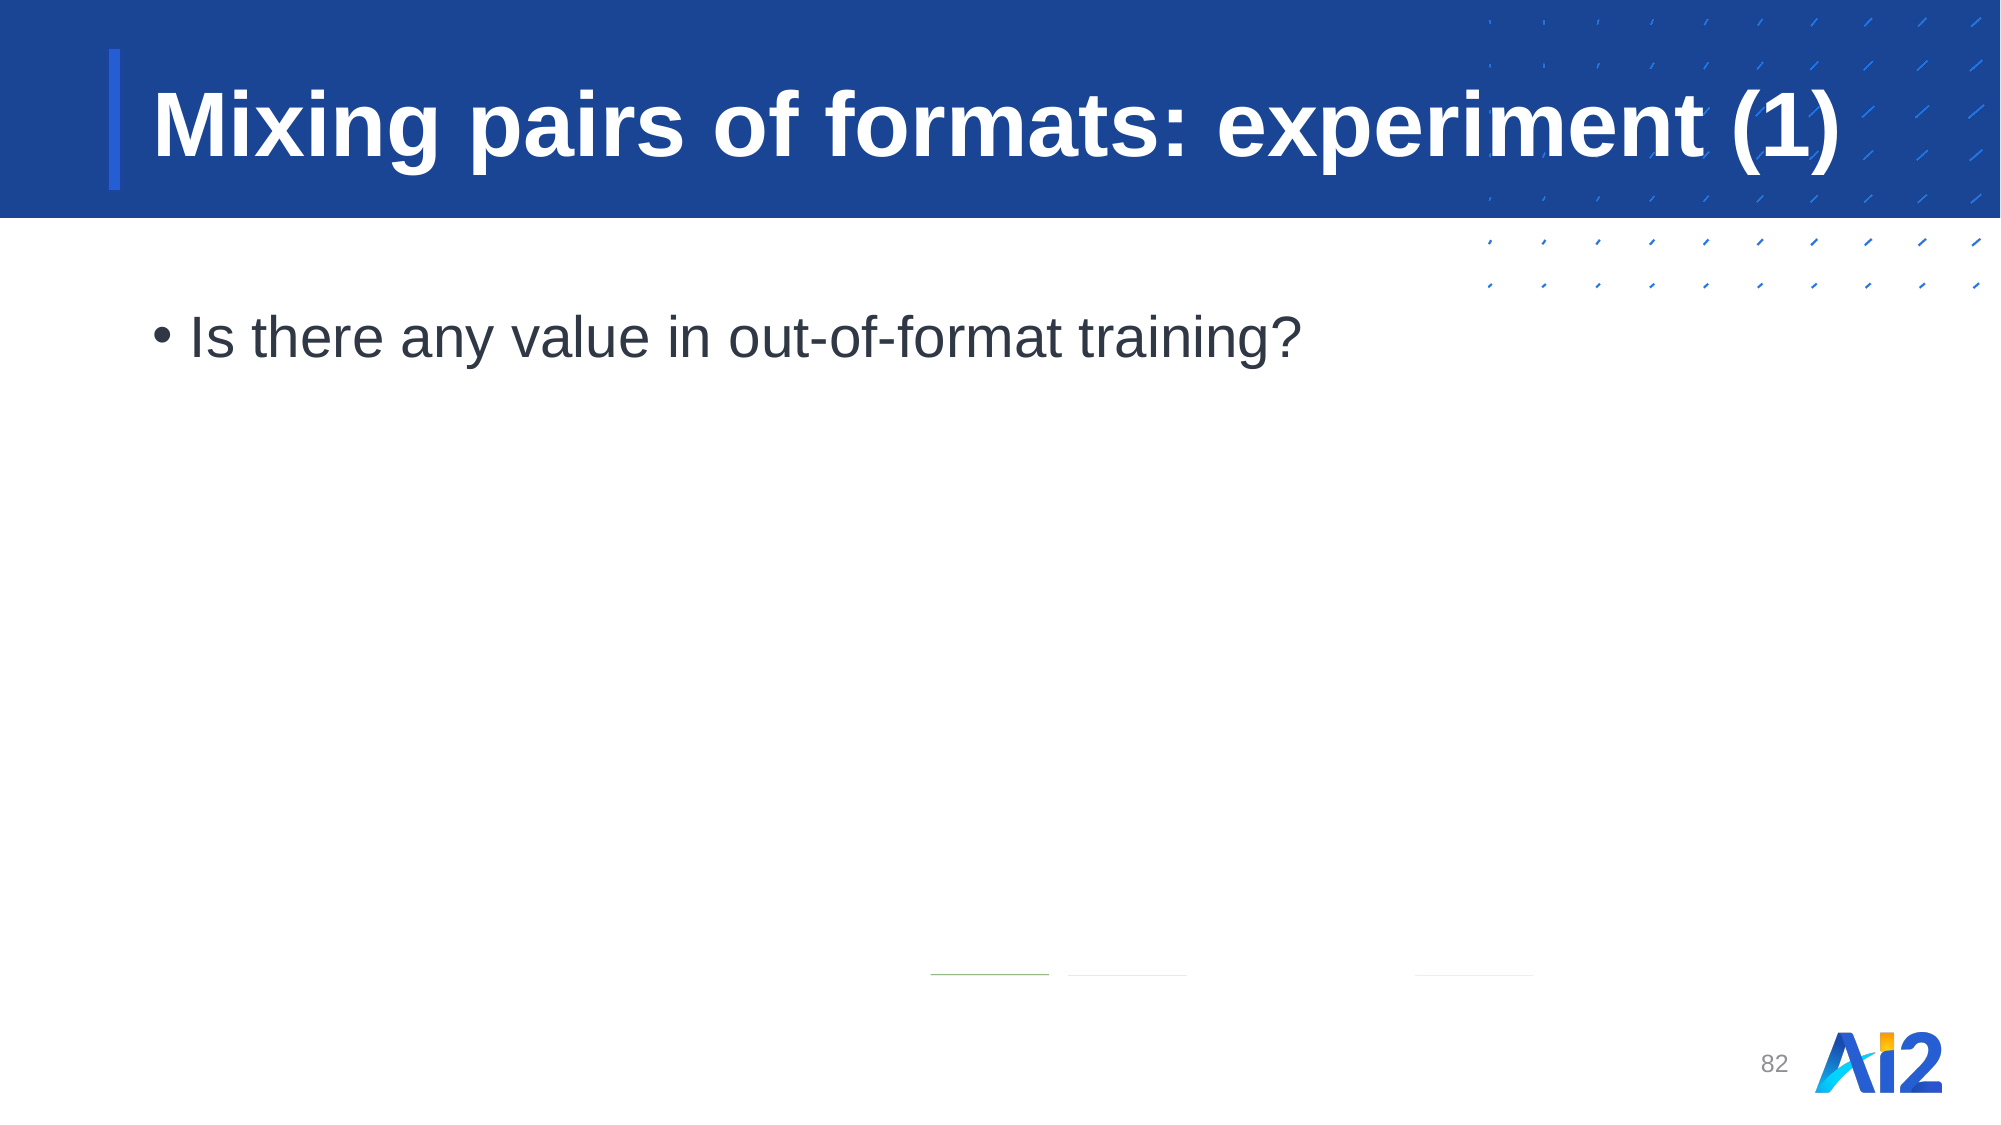

# Mixing pairs of formats: experiment (1)
Is there any value in out-of-format training?

69.4

62.5

59.1

55.8
82